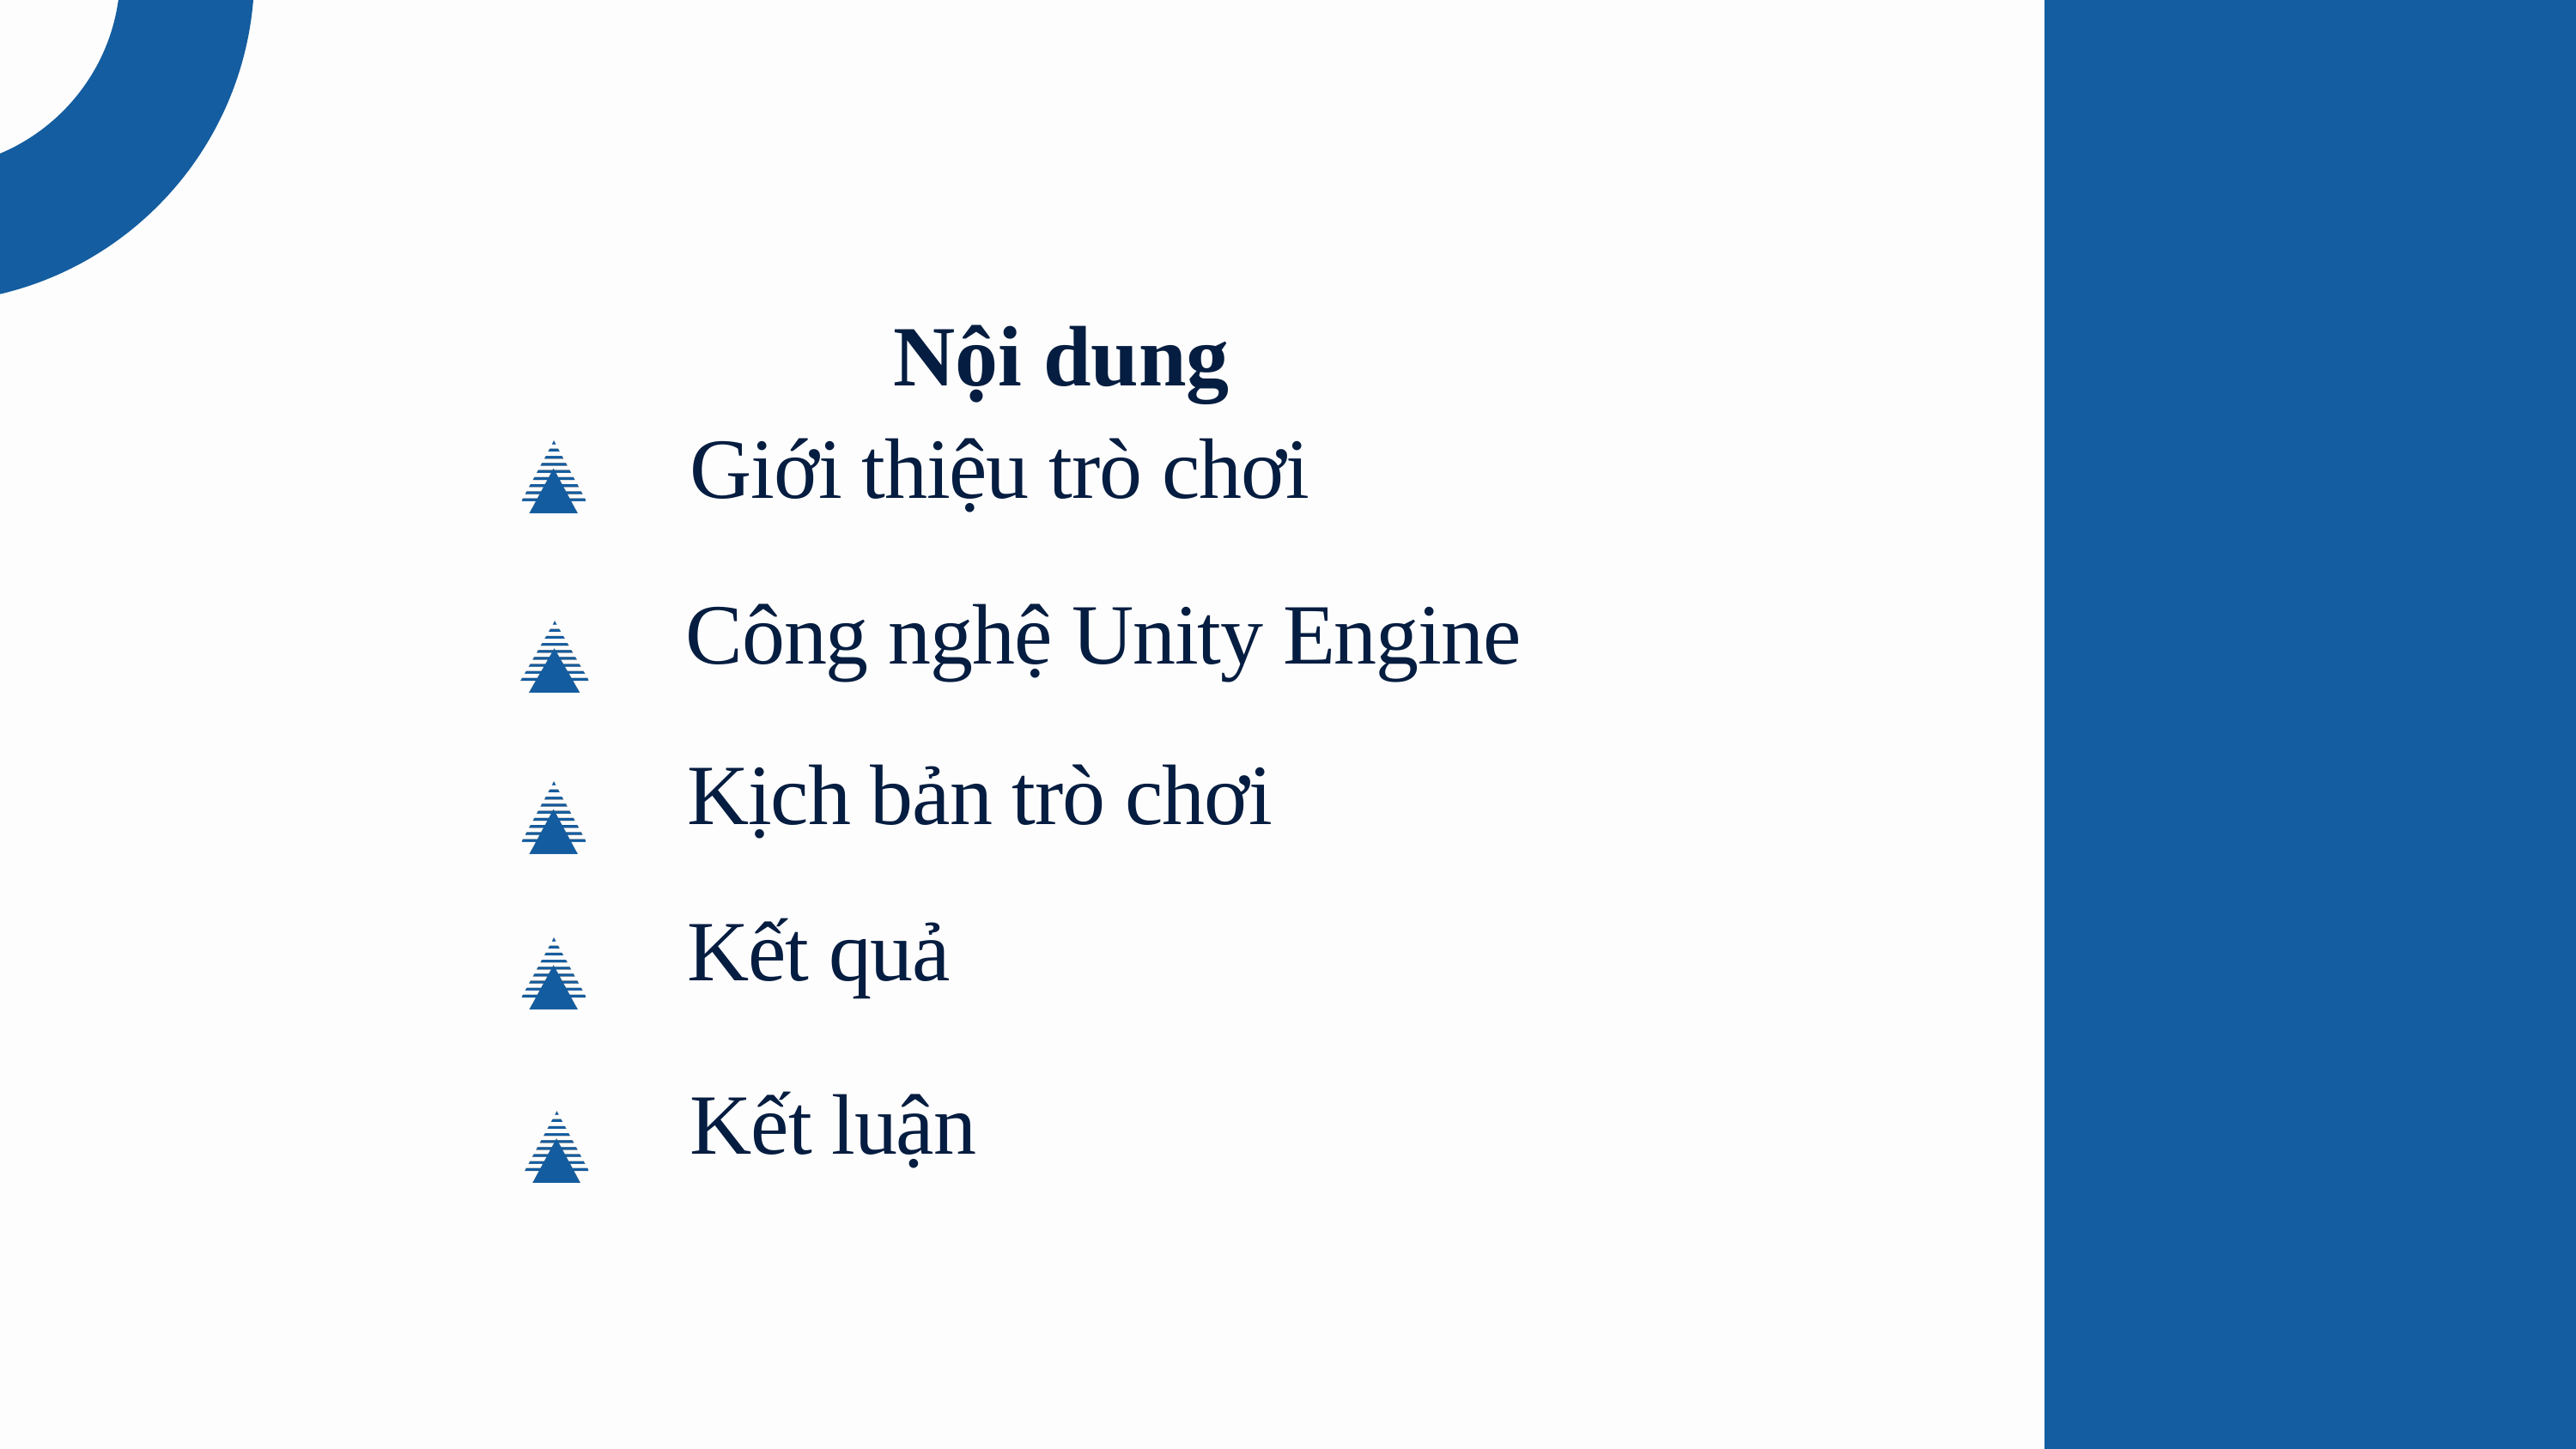

Nội dung
Giới thiệu trò chơi

Công nghệ Unity Engine

Kịch bản trò chơi

Kết quả

Kết luận